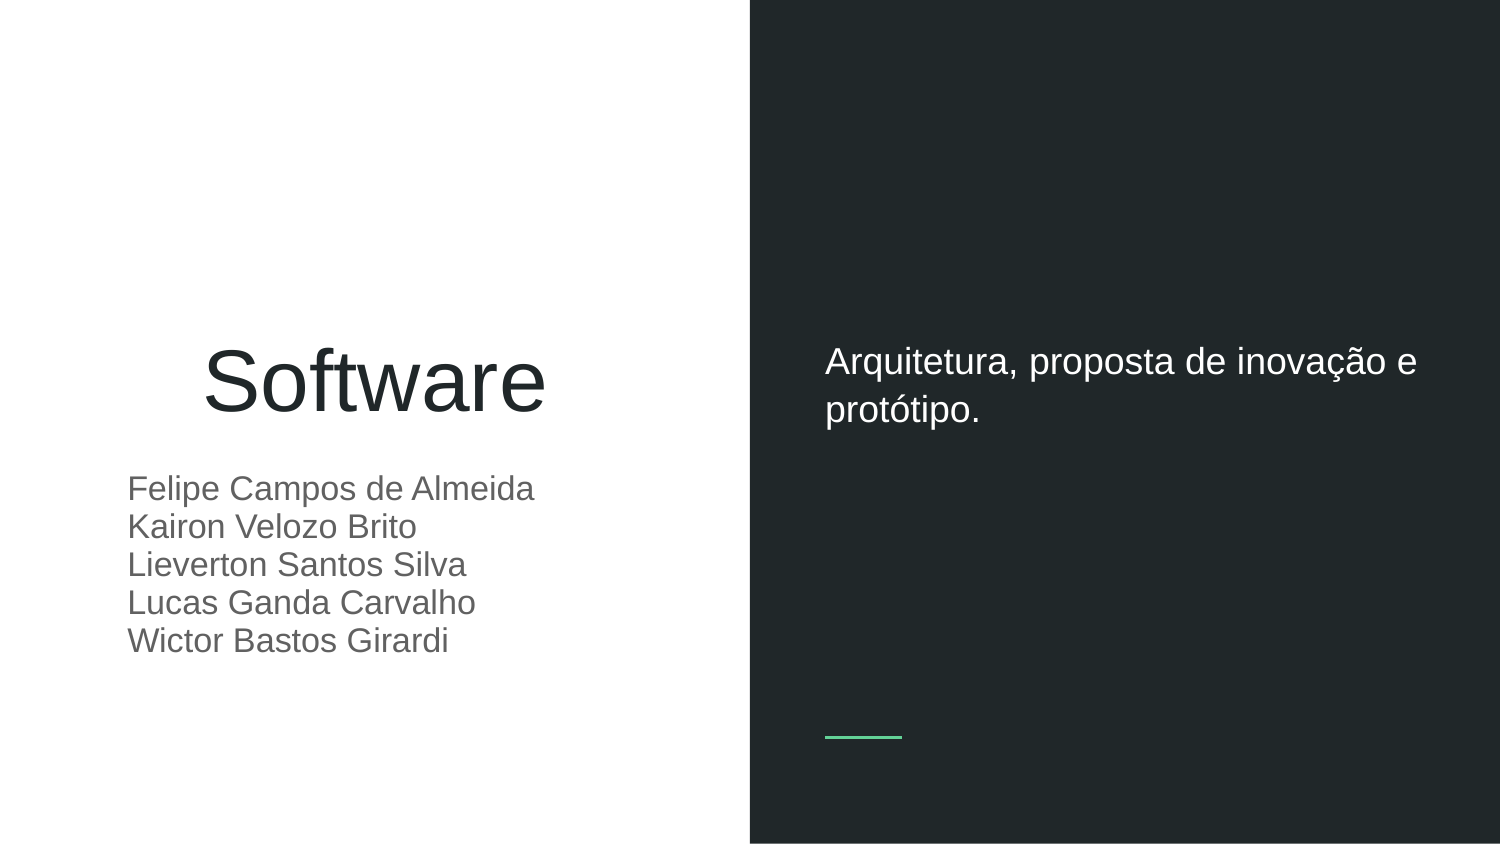

Arquitetura, proposta de inovação e protótipo.

# Software
Felipe Campos de Almeida
Kairon Velozo Brito
Lieverton Santos Silva
Lucas Ganda Carvalho
Wictor Bastos Girardi